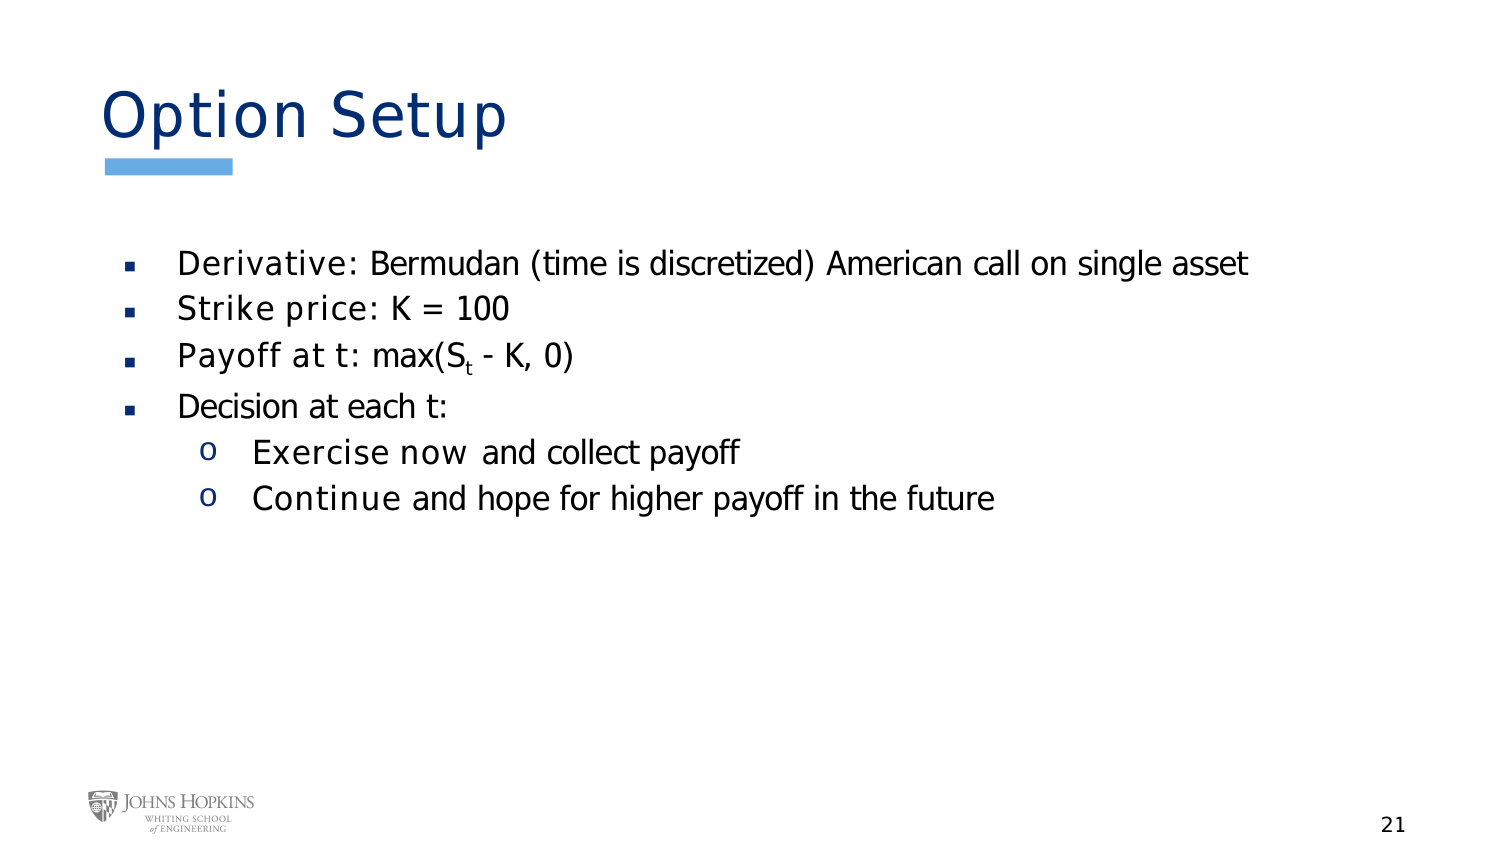

# Option Setup
Derivative: Bermudan (time is discretized) American call on single asset
Strike price: K = 100
Payoff at t: max(St - K, 0)
Decision at each t:
Exercise now and collect payoff
Continue and hope for higher payoff in the future